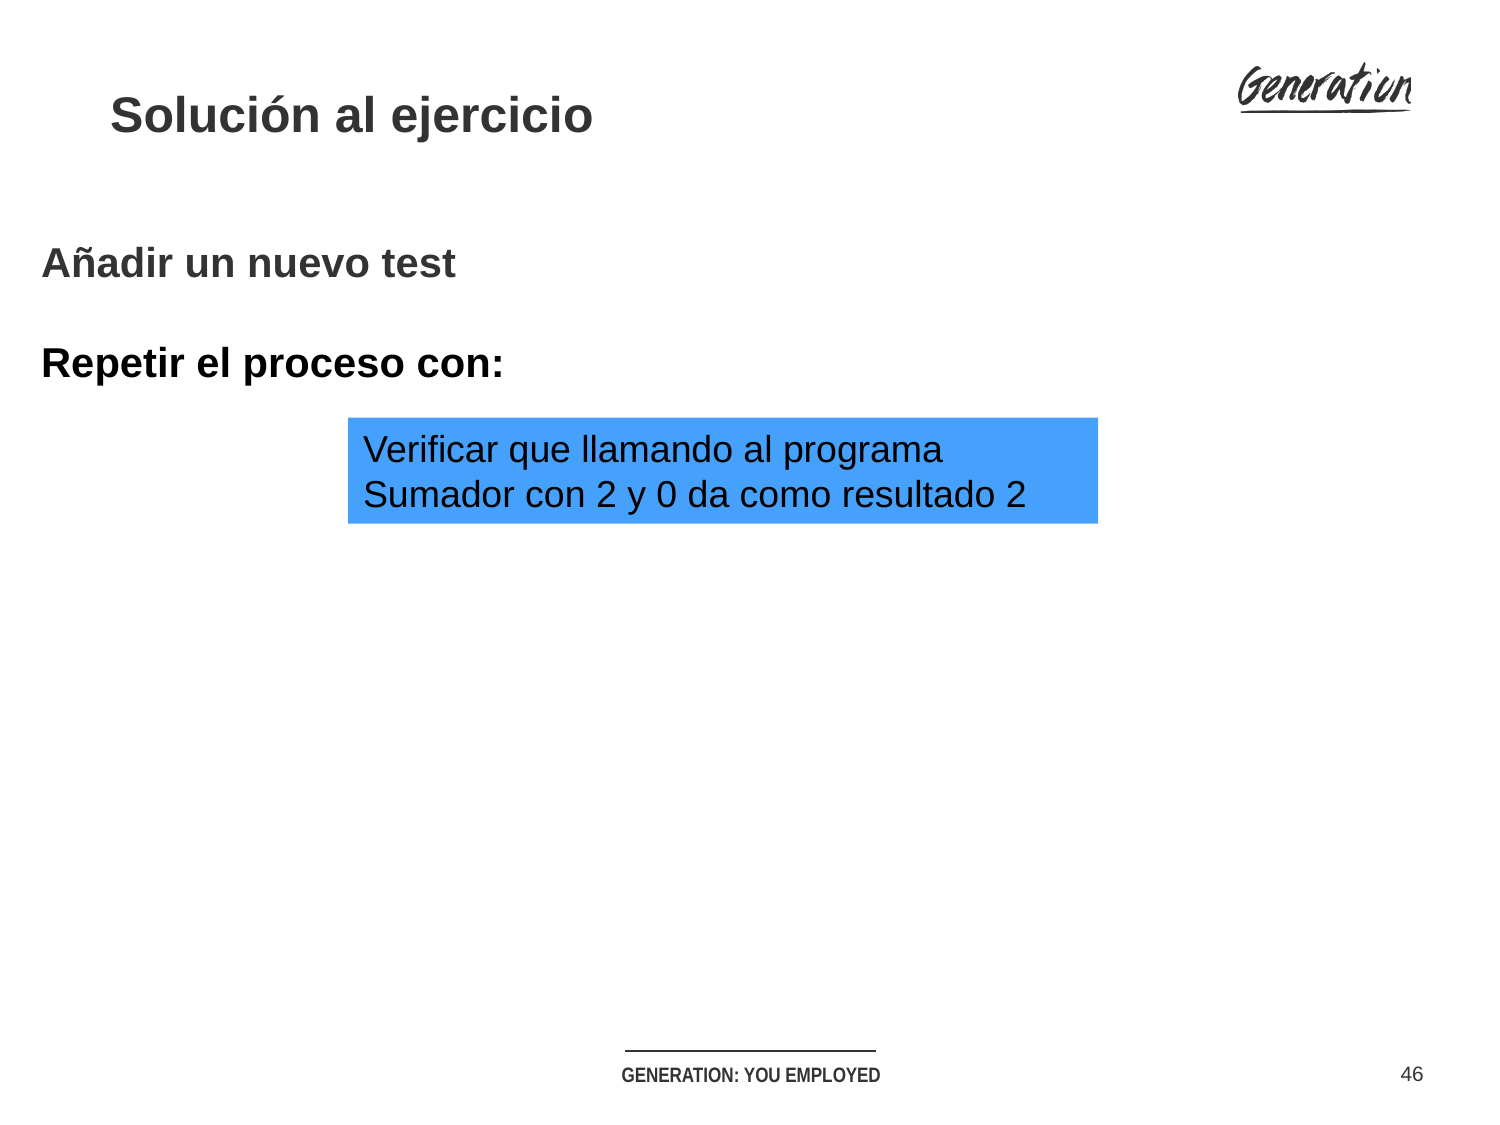

Solución al ejercicio
Añadir un nuevo test

Repetir el proceso con:
Verificar que llamando al programa Sumador con 2 y 0 da como resultado 2